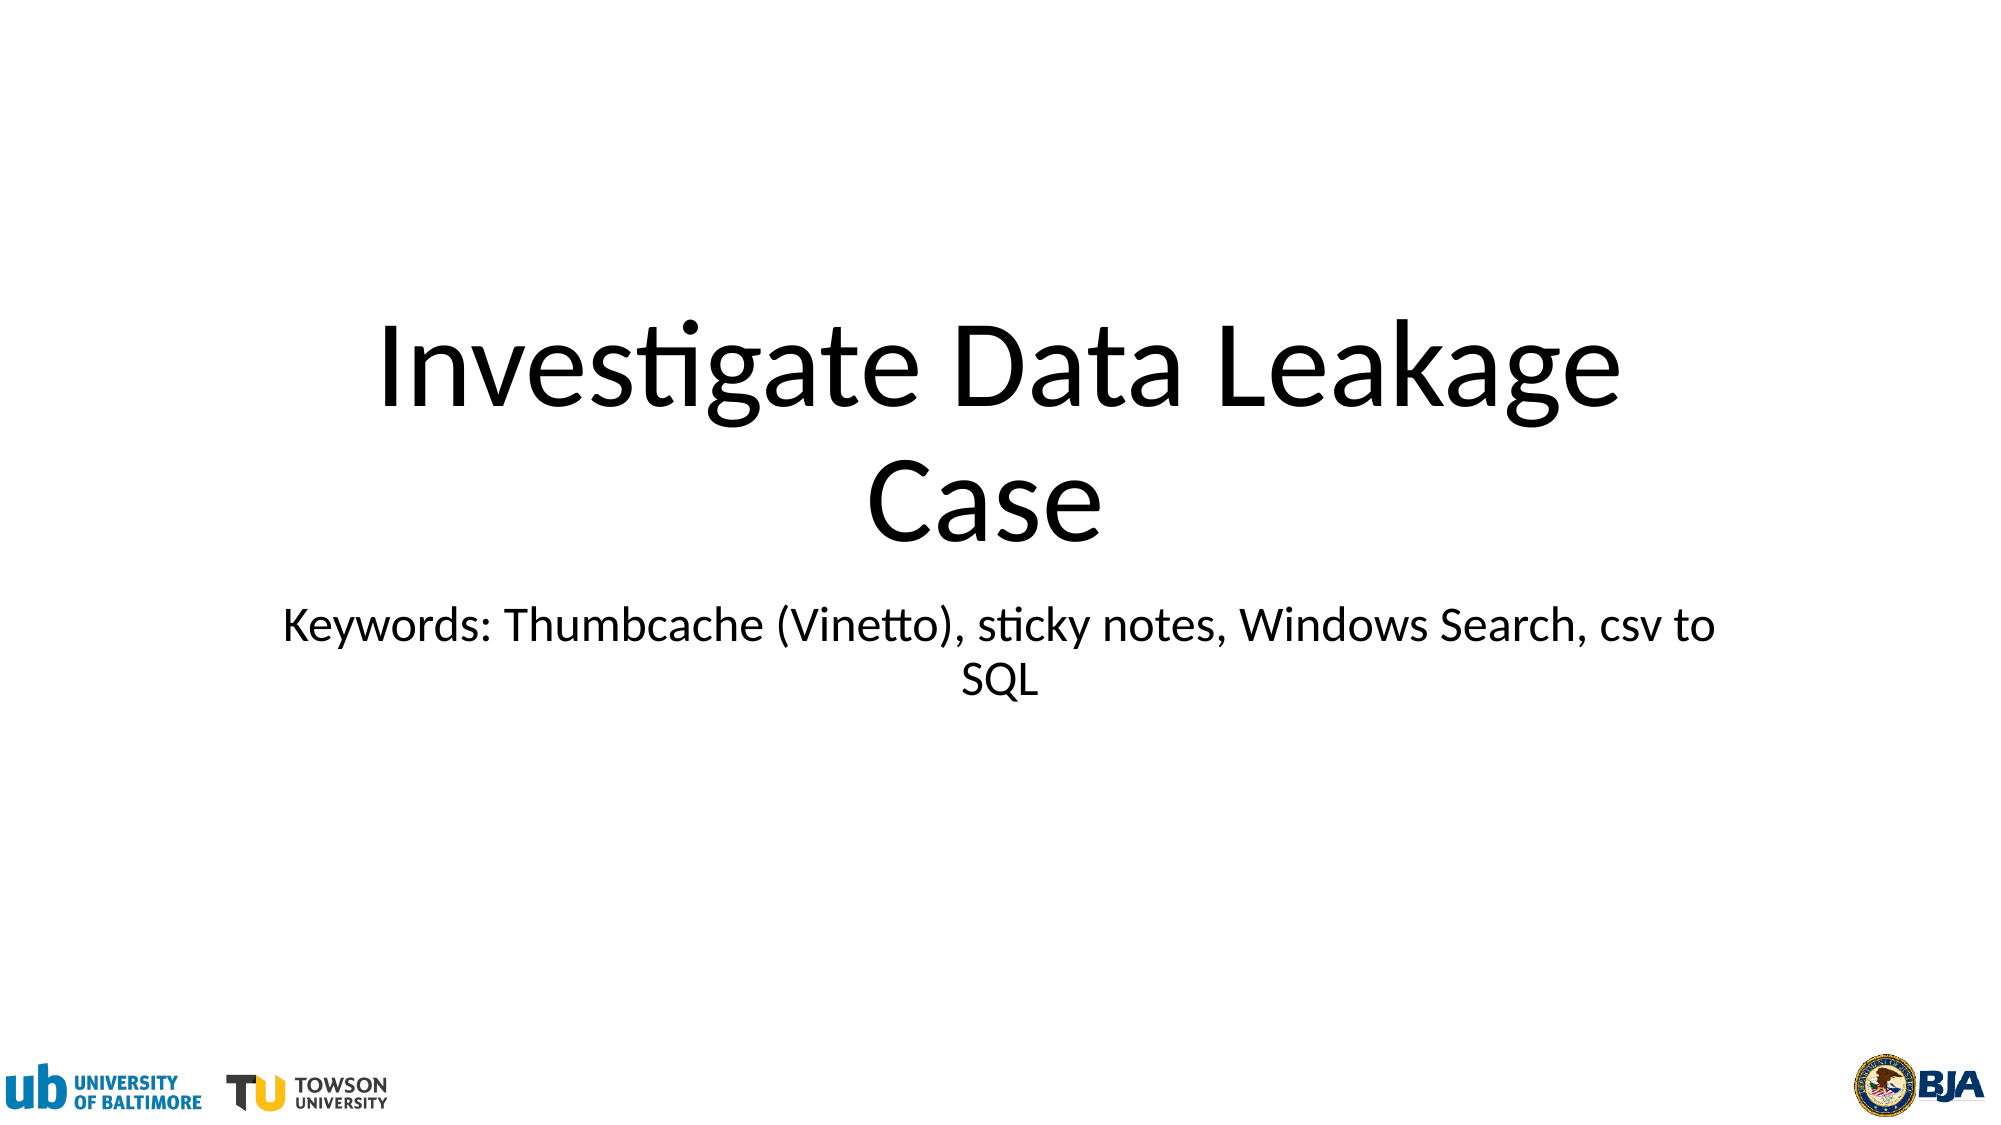

# Investigate Data Leakage Case
Keywords: Thumbcache (Vinetto), sticky notes, Windows Search, csv to SQL